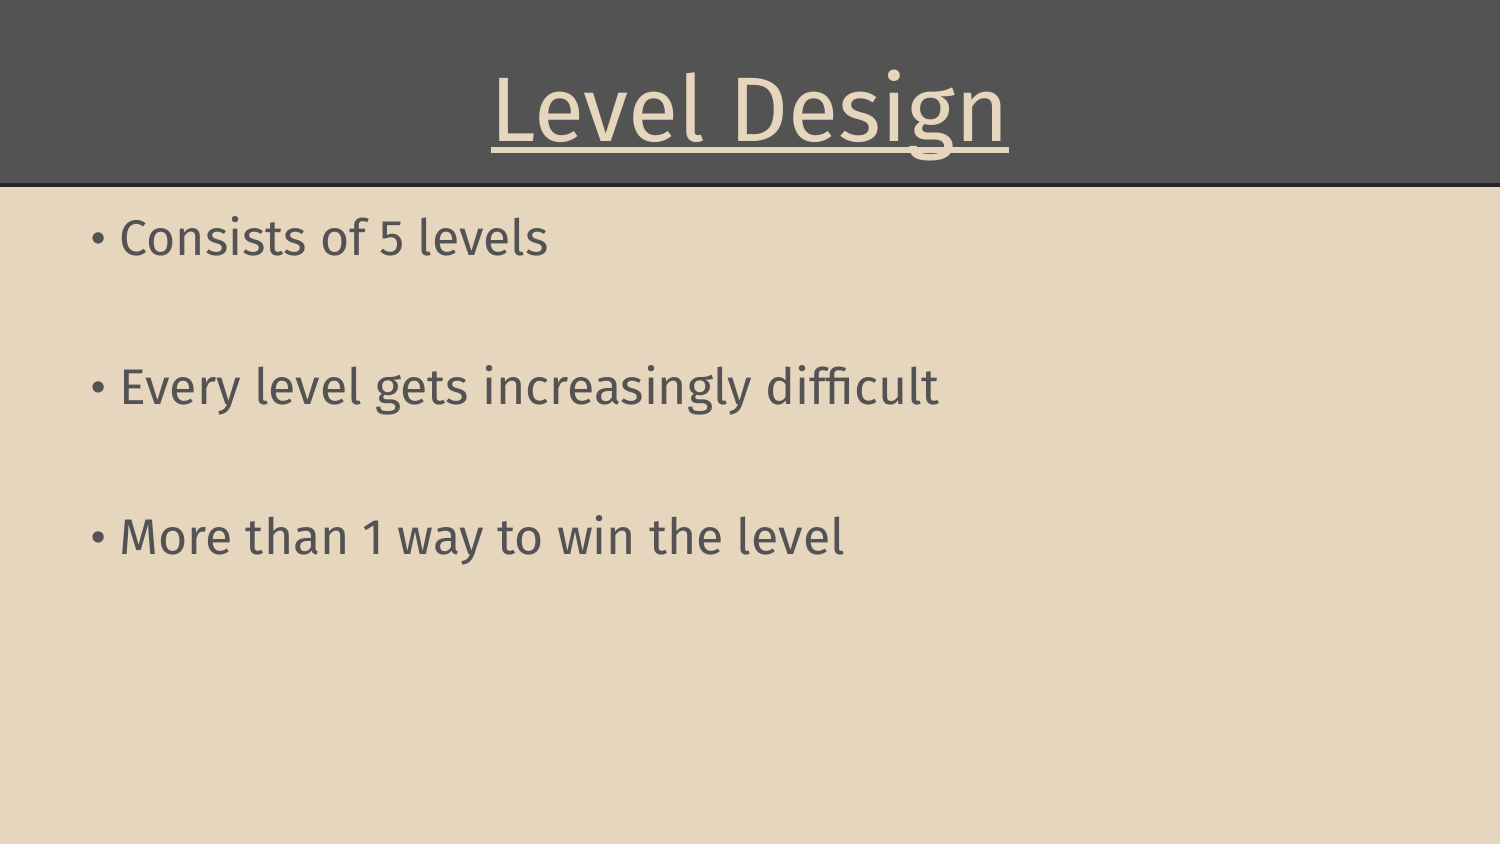

# Level Design
• Consists of 5 levels

• Every level gets increasingly difficult

• More than 1 way to win the level